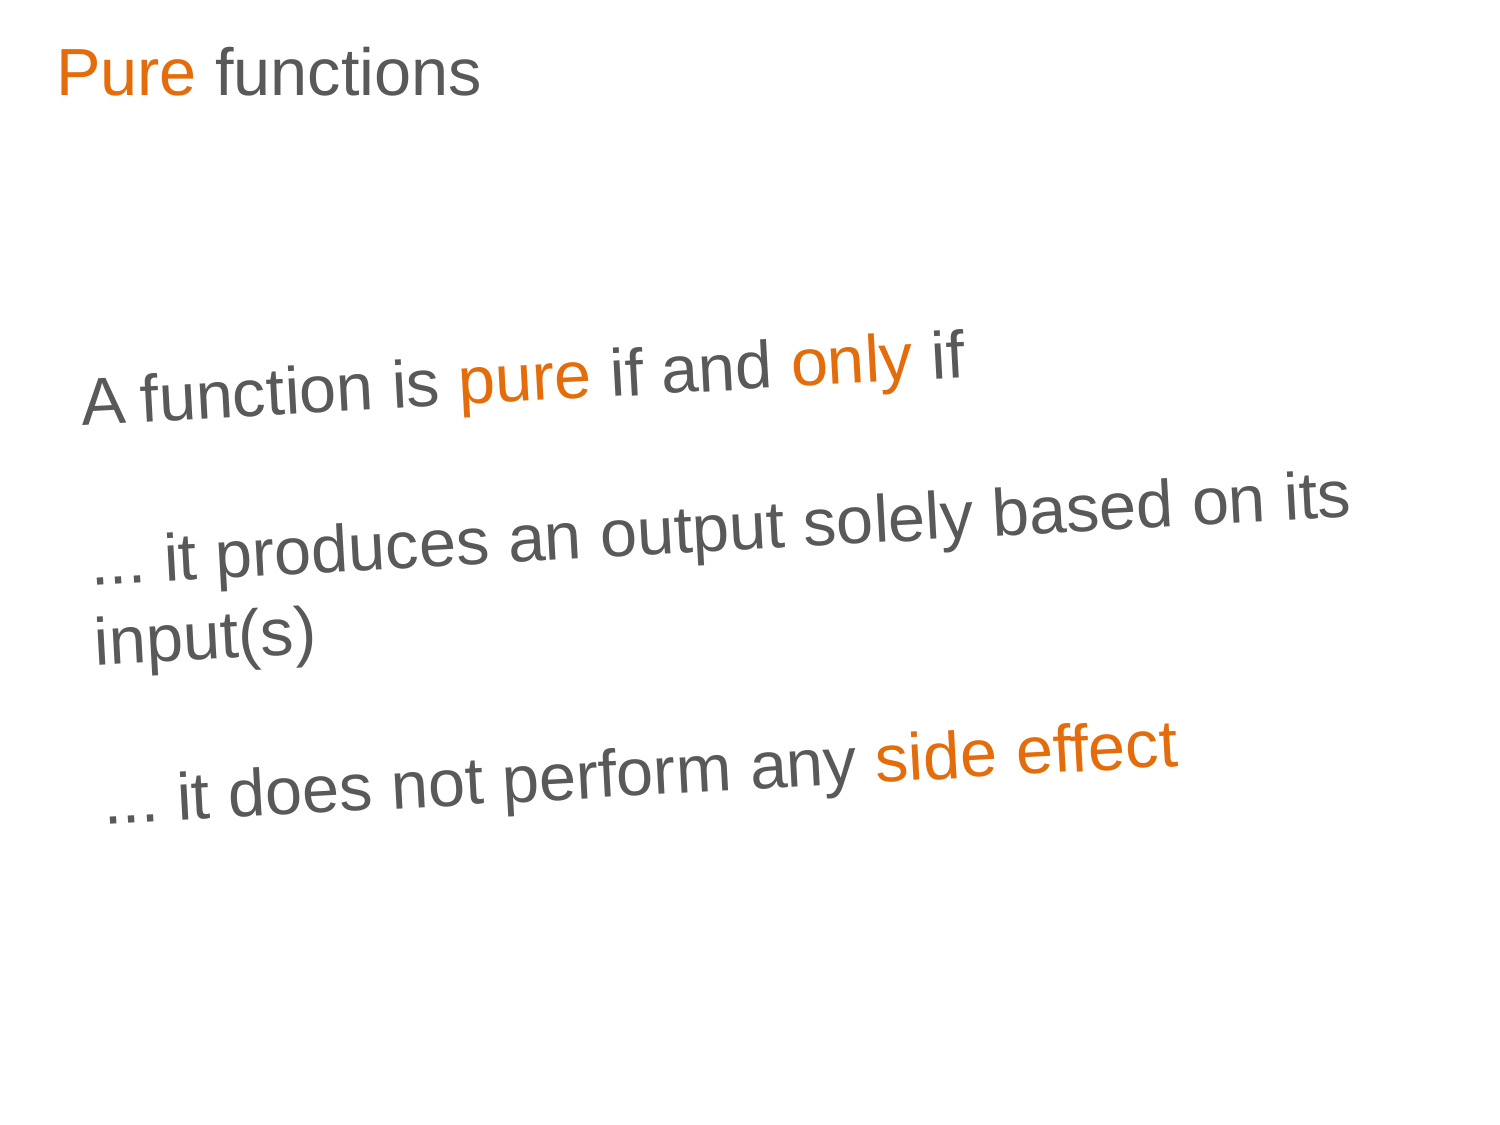

Pure functions
# A function is pure if and only if ... it produces an output solely based on its input(s) ... it does not perform any side effect